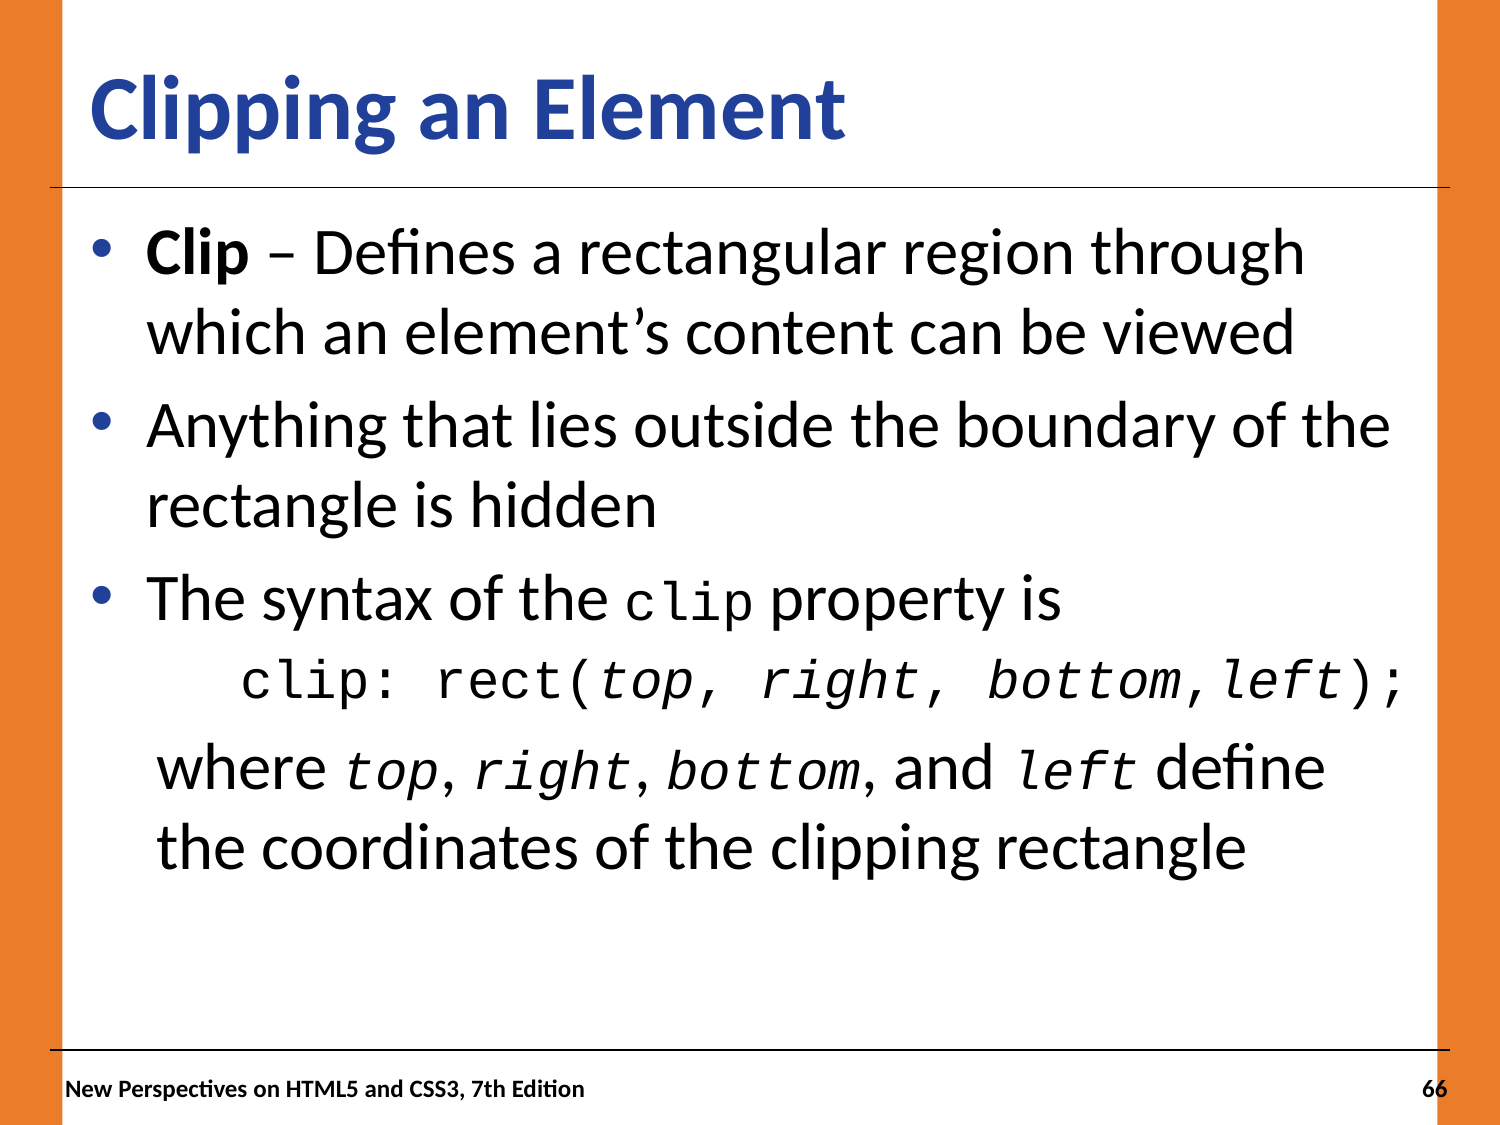

# Clipping an Element
Clip – Defines a rectangular region through which an element’s content can be viewed
Anything that lies outside the boundary of the rectangle is hidden
The syntax of the clip property is
clip: rect(top, right, bottom,left);
where top, right, bottom, and left define the coordinates of the clipping rectangle
New Perspectives on HTML5 and CSS3, 7th Edition
66